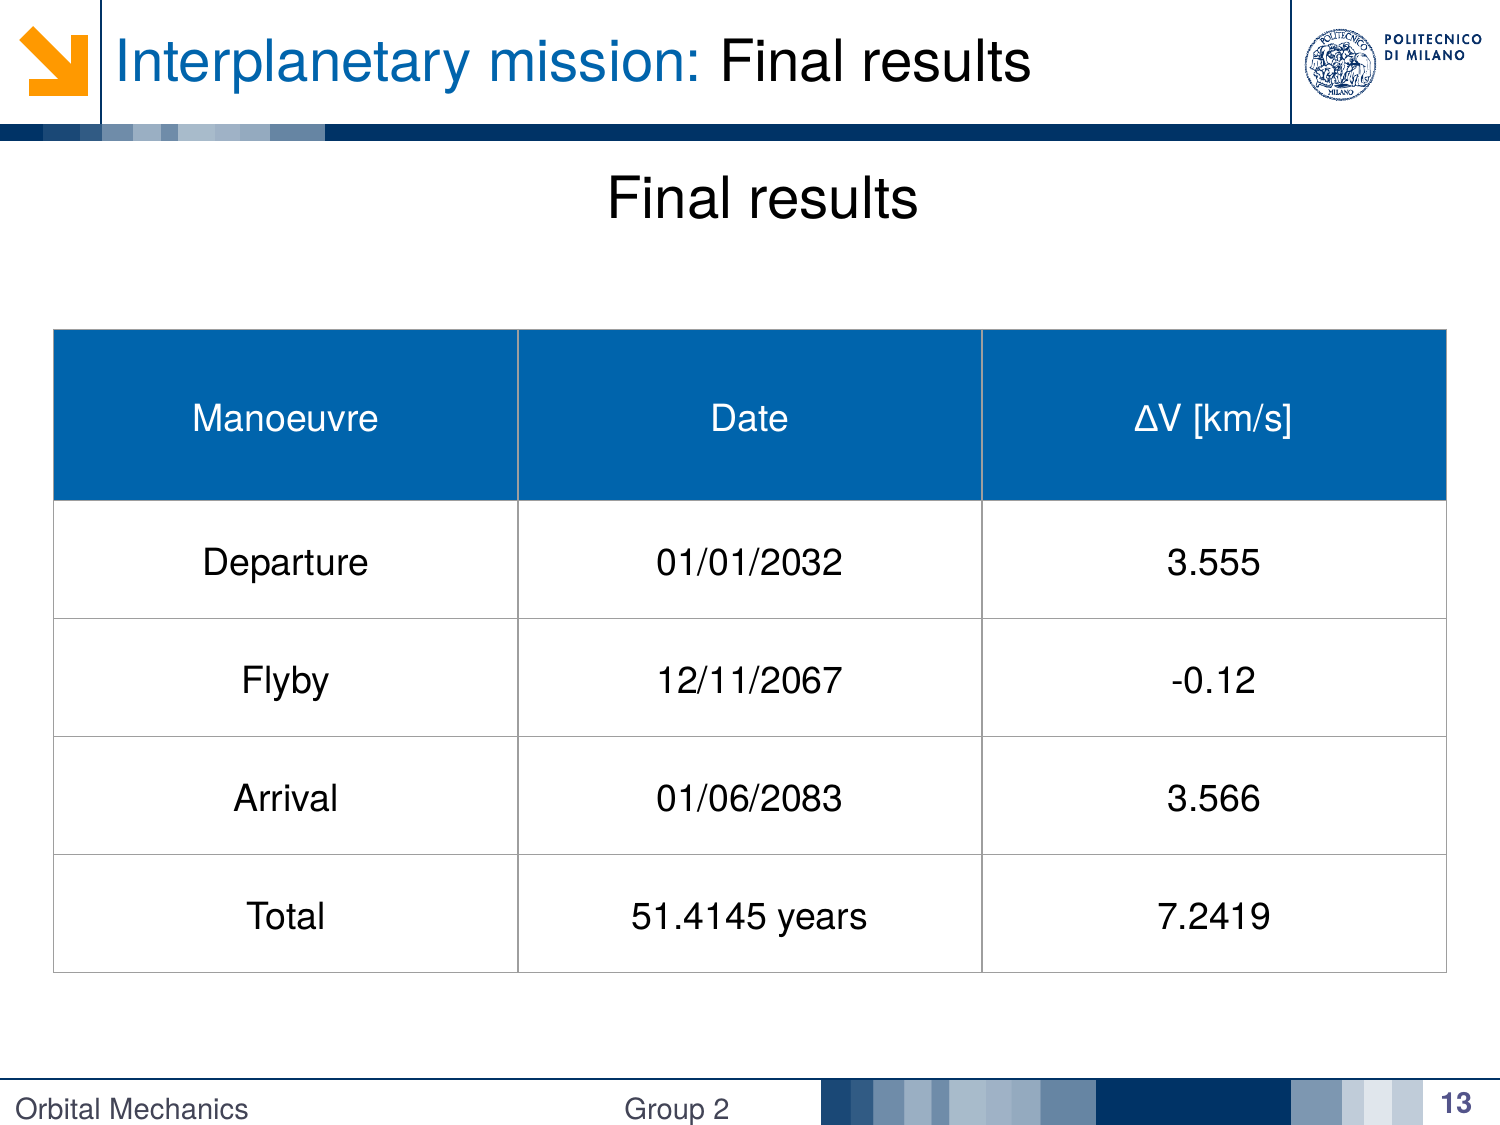

# Interplanetary mission: Final results
Final results
| Manoeuvre | Date | ∆V [km/s] |
| --- | --- | --- |
| Departure | 01/01/2032 | 3.555 |
| Flyby | 12/11/2067 | -0.12 |
| Arrival | 01/06/2083 | 3.566 |
| Total | 51.4145 years | 7.2419 |
13
Orbital Mechanics
Group 2